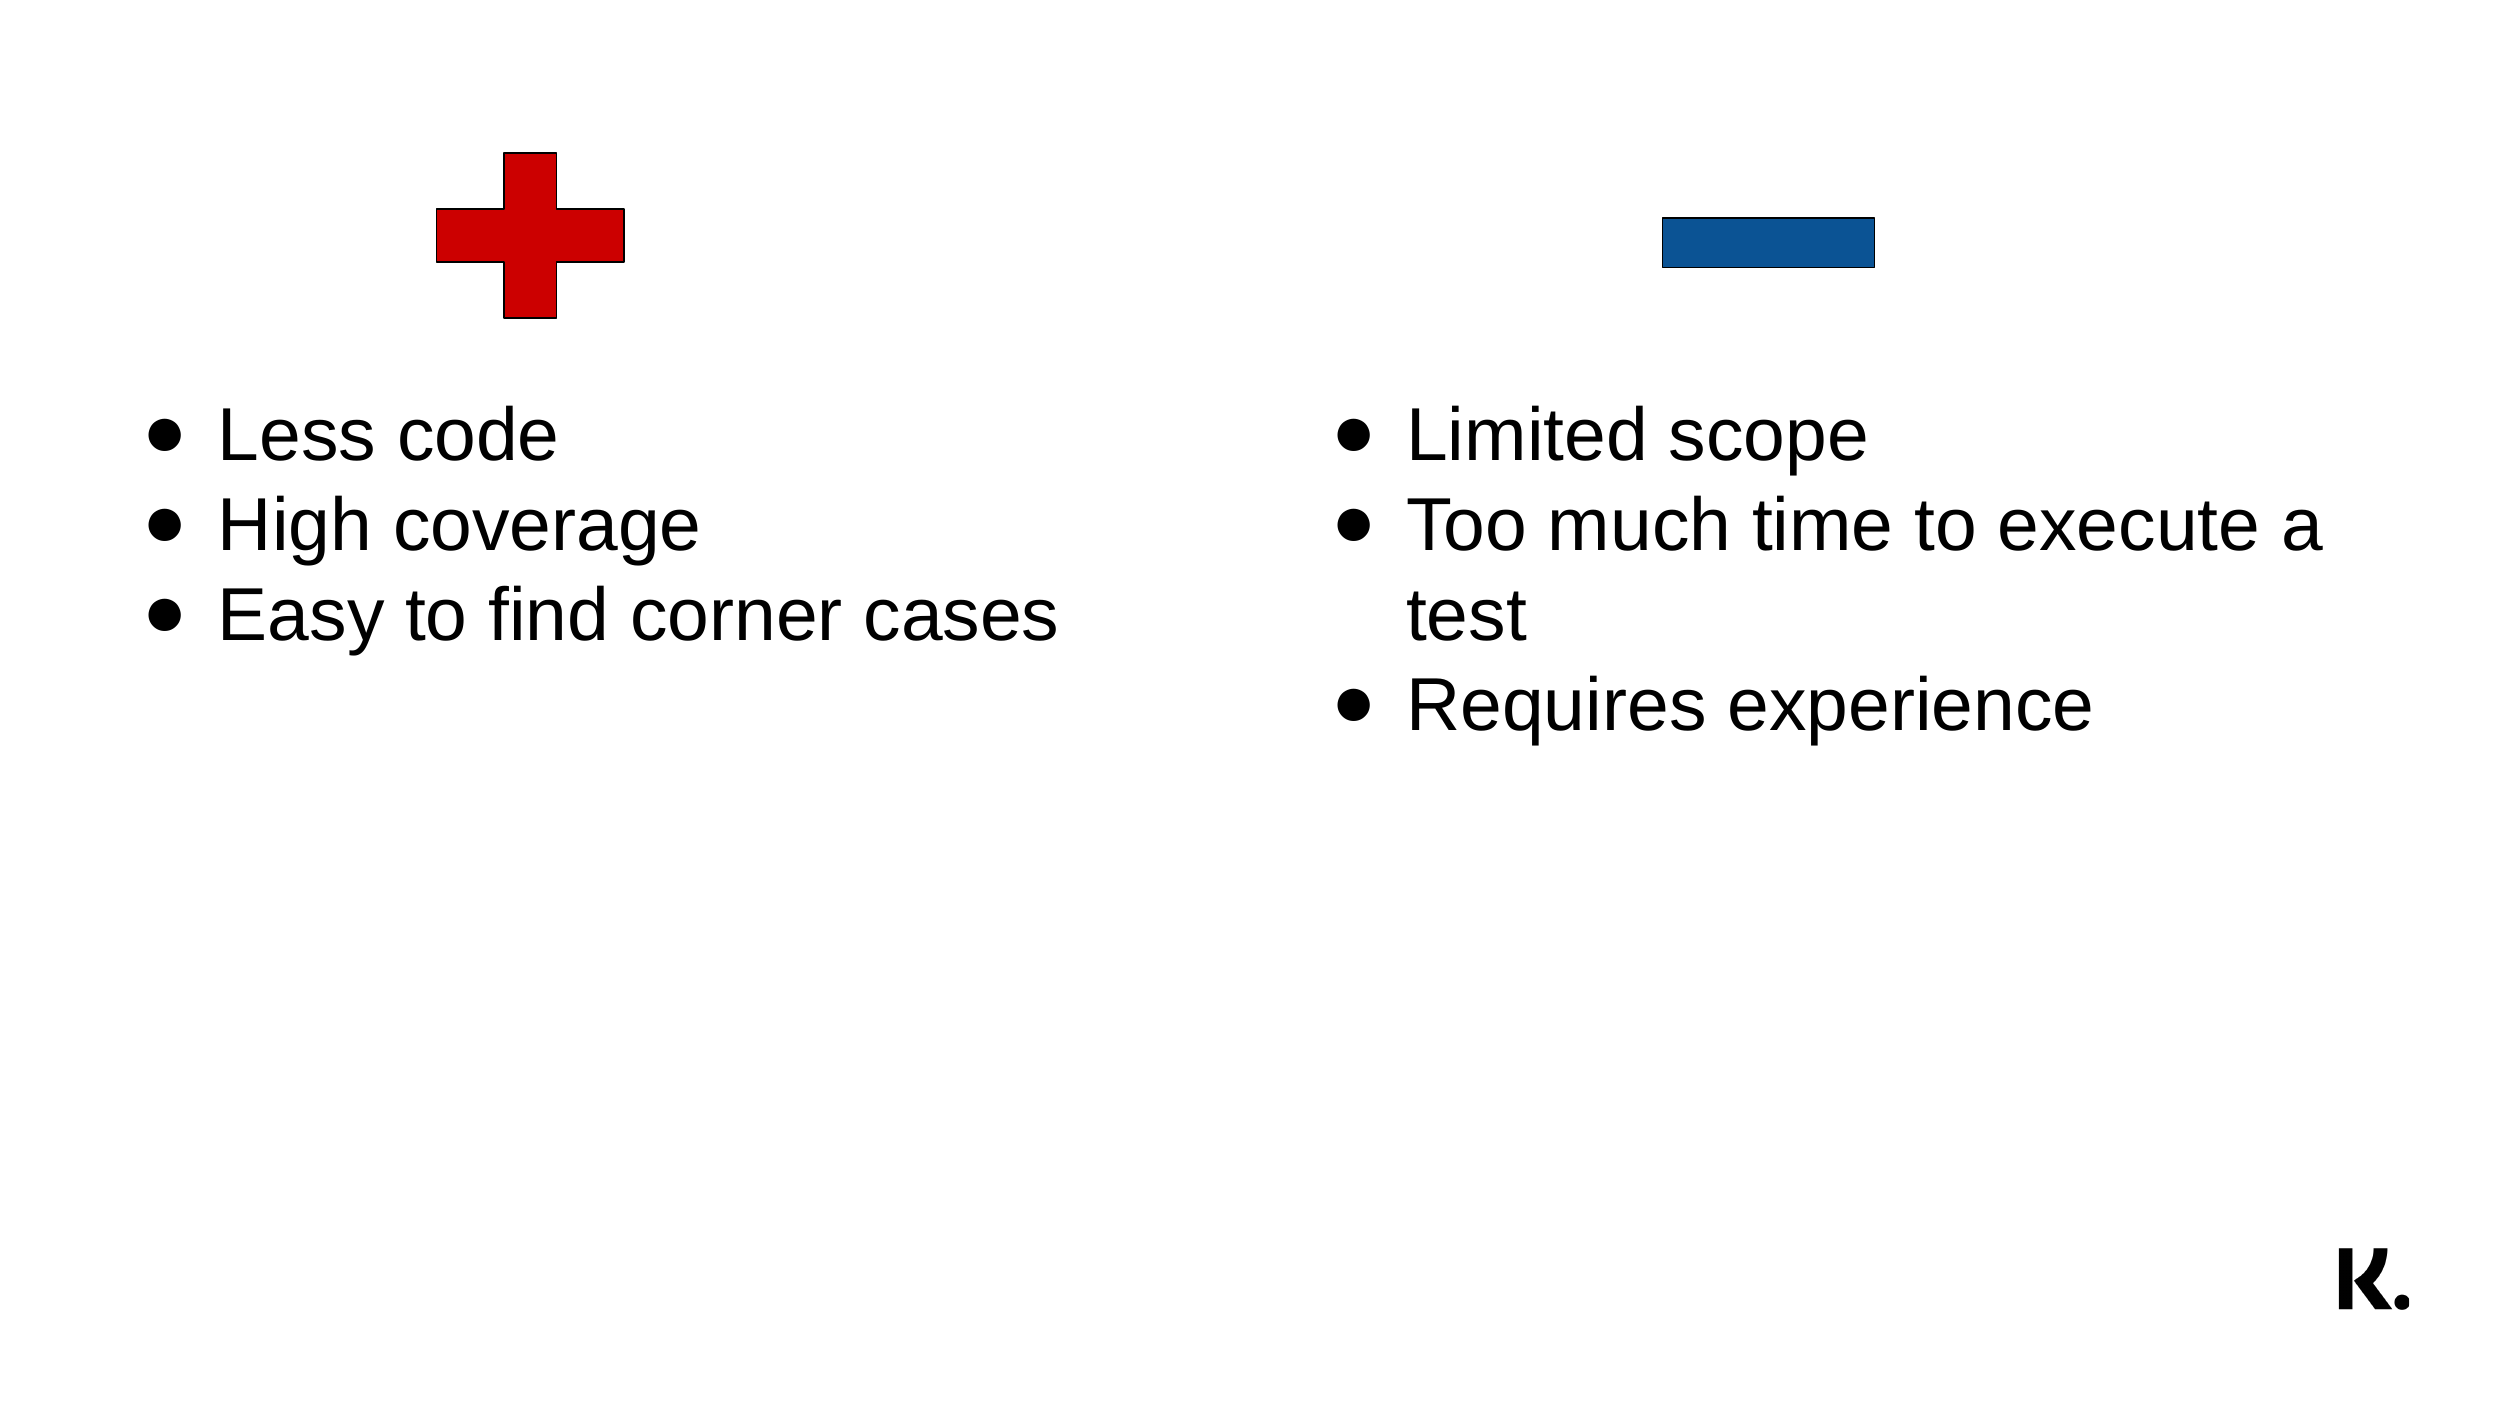

Less code
High coverage
Easy to find corner cases

Limited scope
Too much time to execute a test
Requires experience